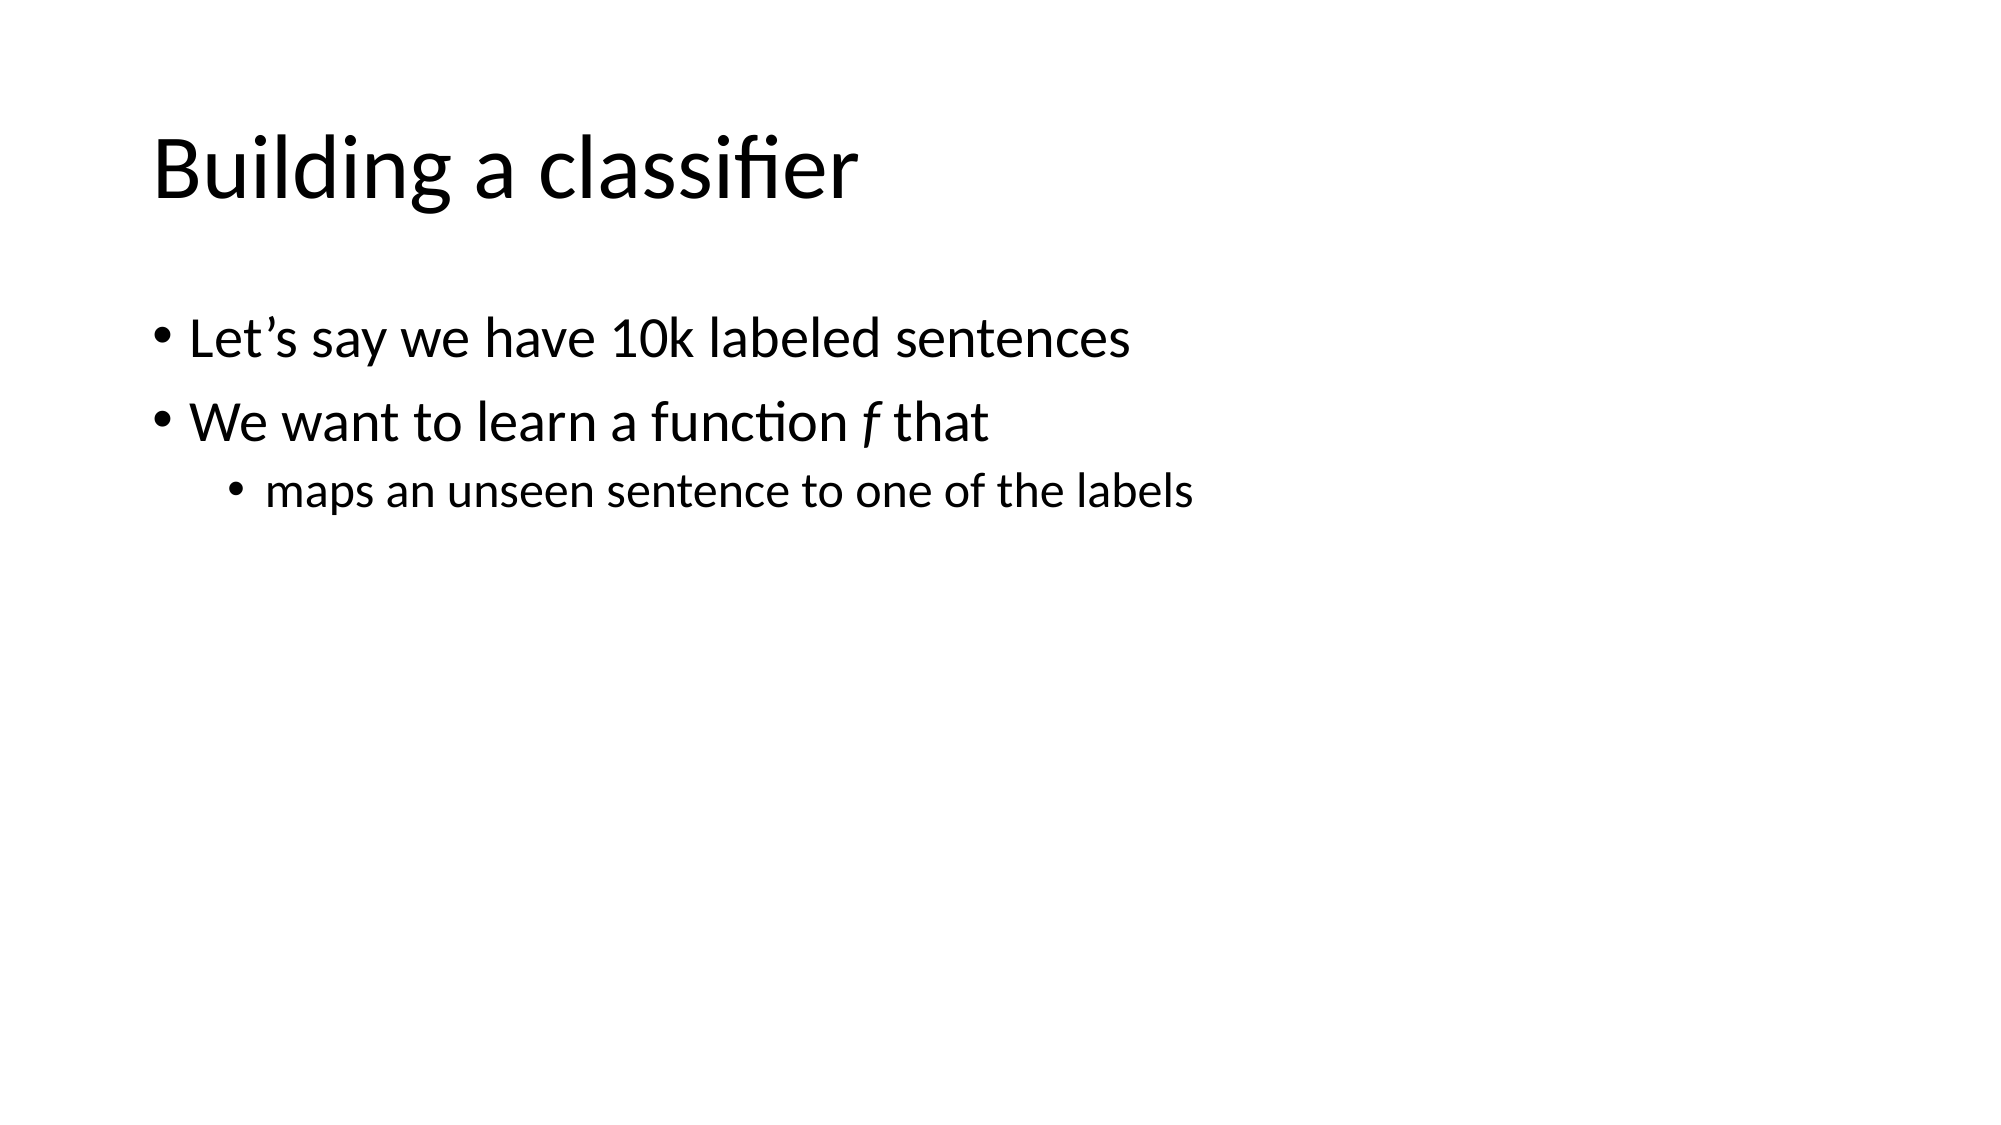

# Building a classifier
Let’s say we have 10k labeled sentences
We want to learn a function f that
maps an unseen sentence to one of the labels